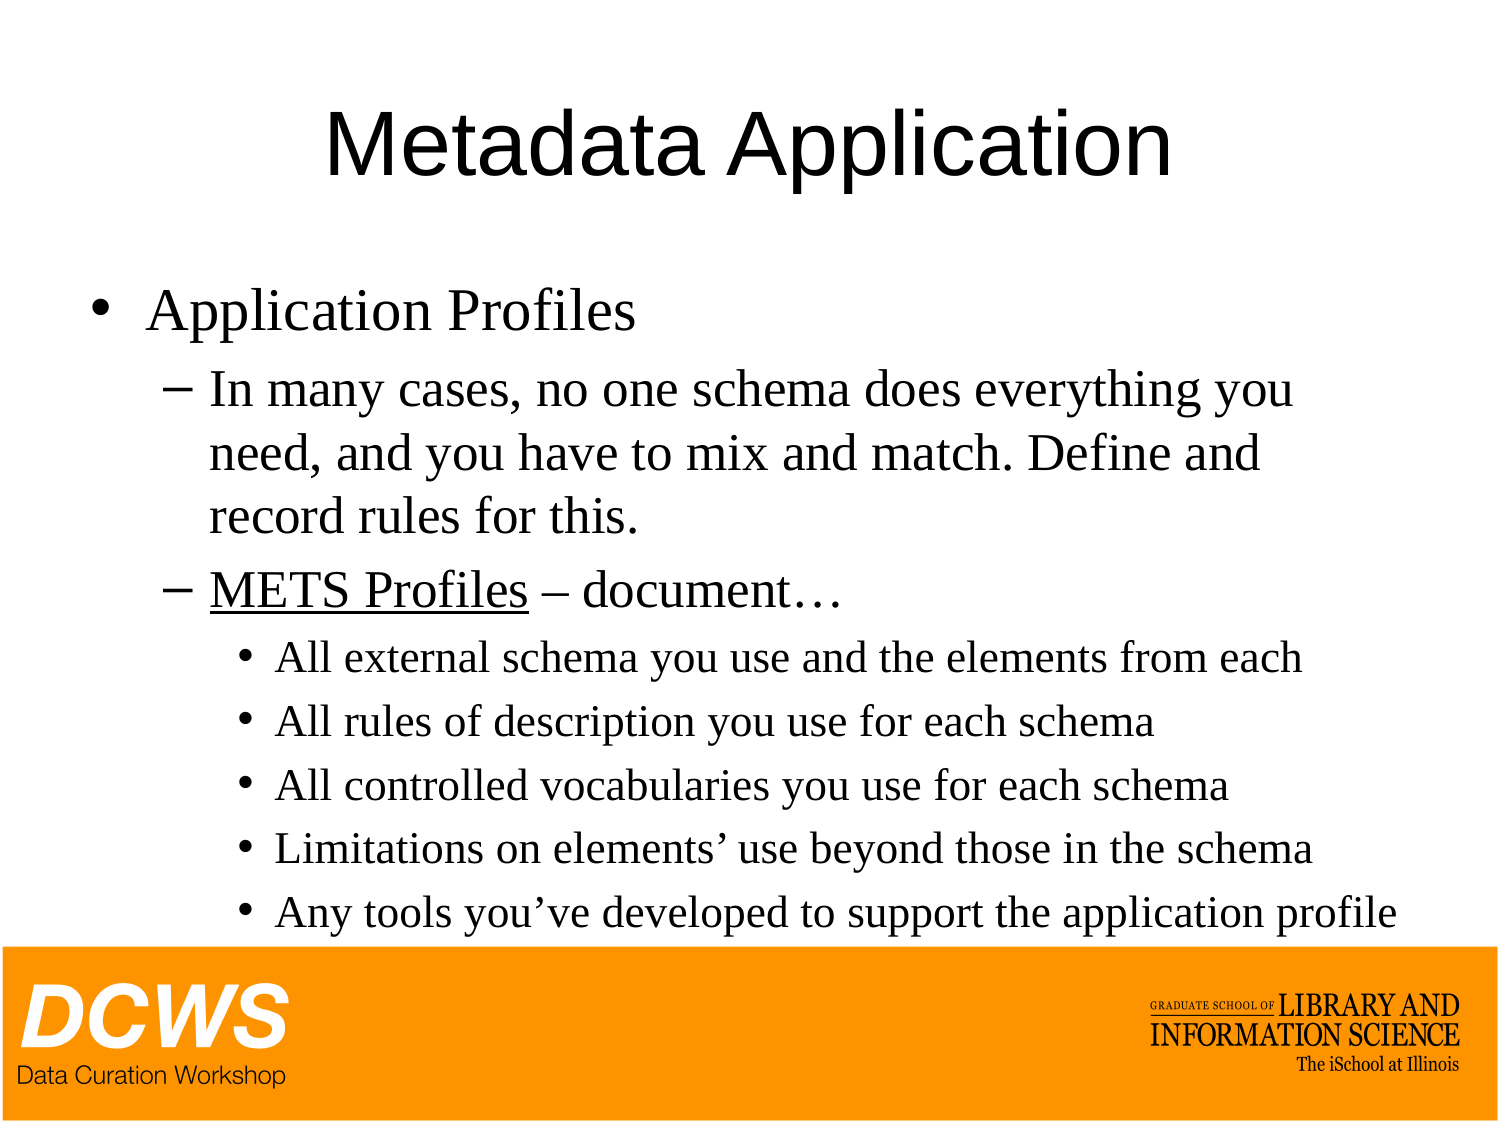

# Metadata Application
Application Profiles
In many cases, no one schema does everything you need, and you have to mix and match. Define and record rules for this.
METS Profiles – document…
All external schema you use and the elements from each
All rules of description you use for each schema
All controlled vocabularies you use for each schema
Limitations on elements’ use beyond those in the schema
Any tools you’ve developed to support the application profile